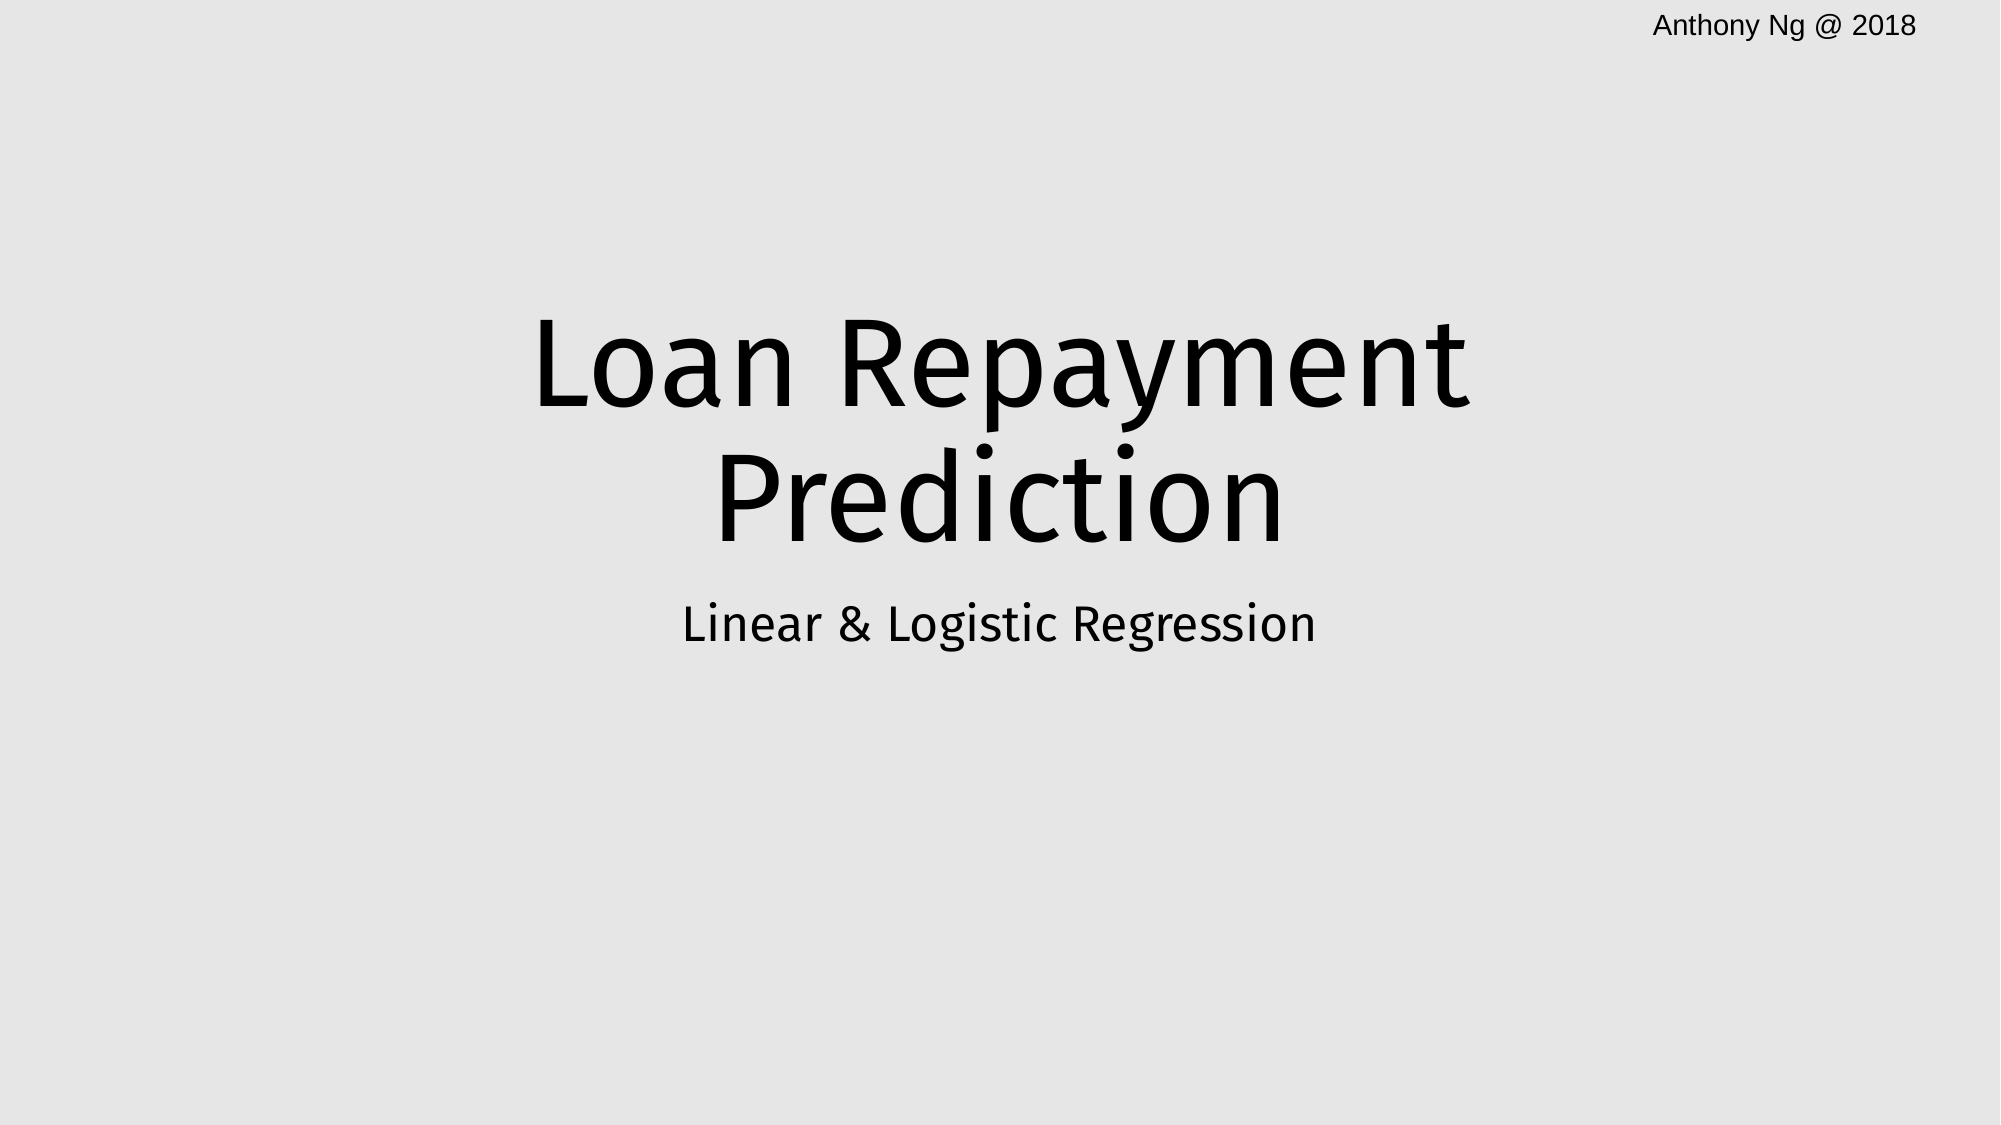

# Loan Repayment Prediction
Linear & Logistic Regression